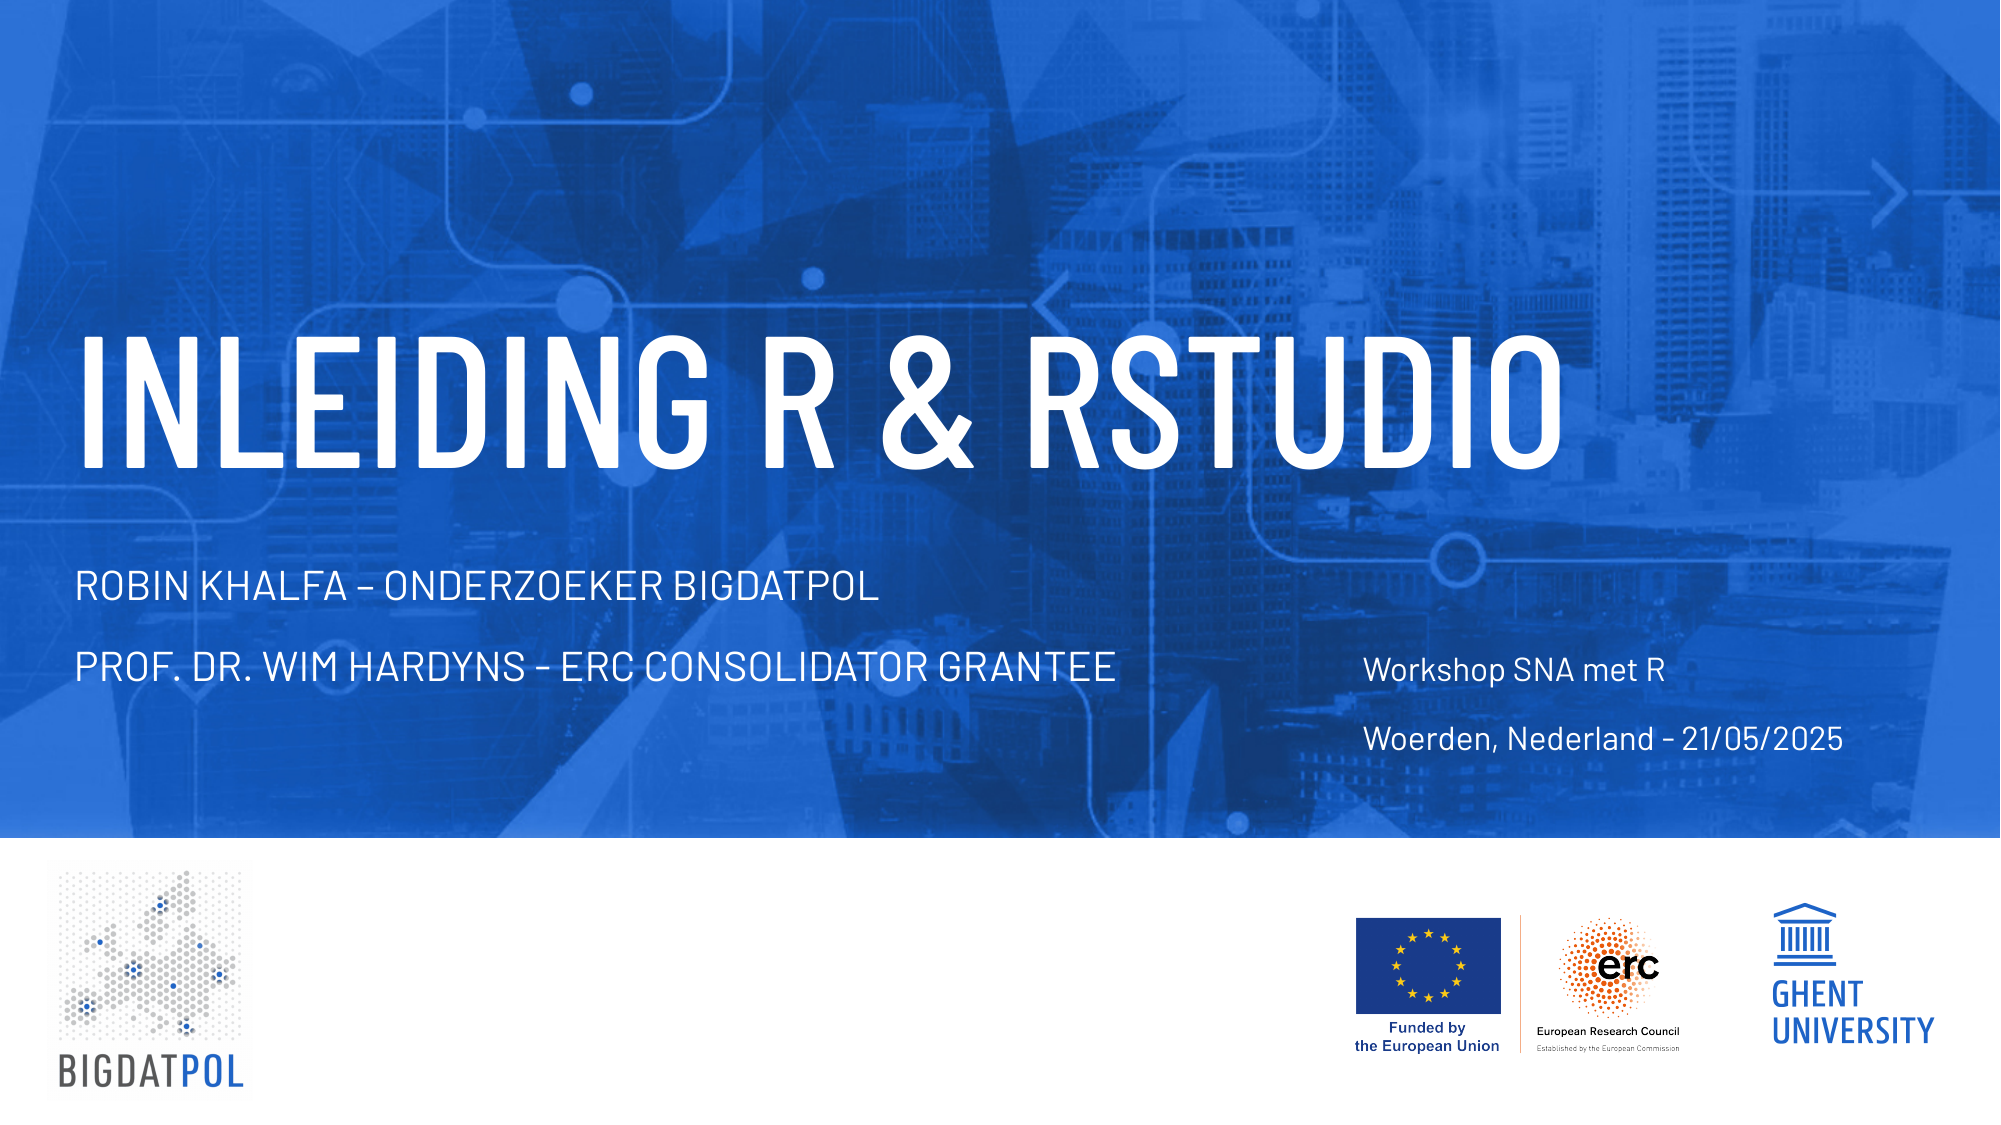

# Inleiding R & Rstudio
Robin khalfa – onderzoeker bigdatpol
Prof. Dr. Wim Hardyns - ERC Consolidator Grantee

Workshop SNA met R
Woerden, Nederland - 21/05/2025